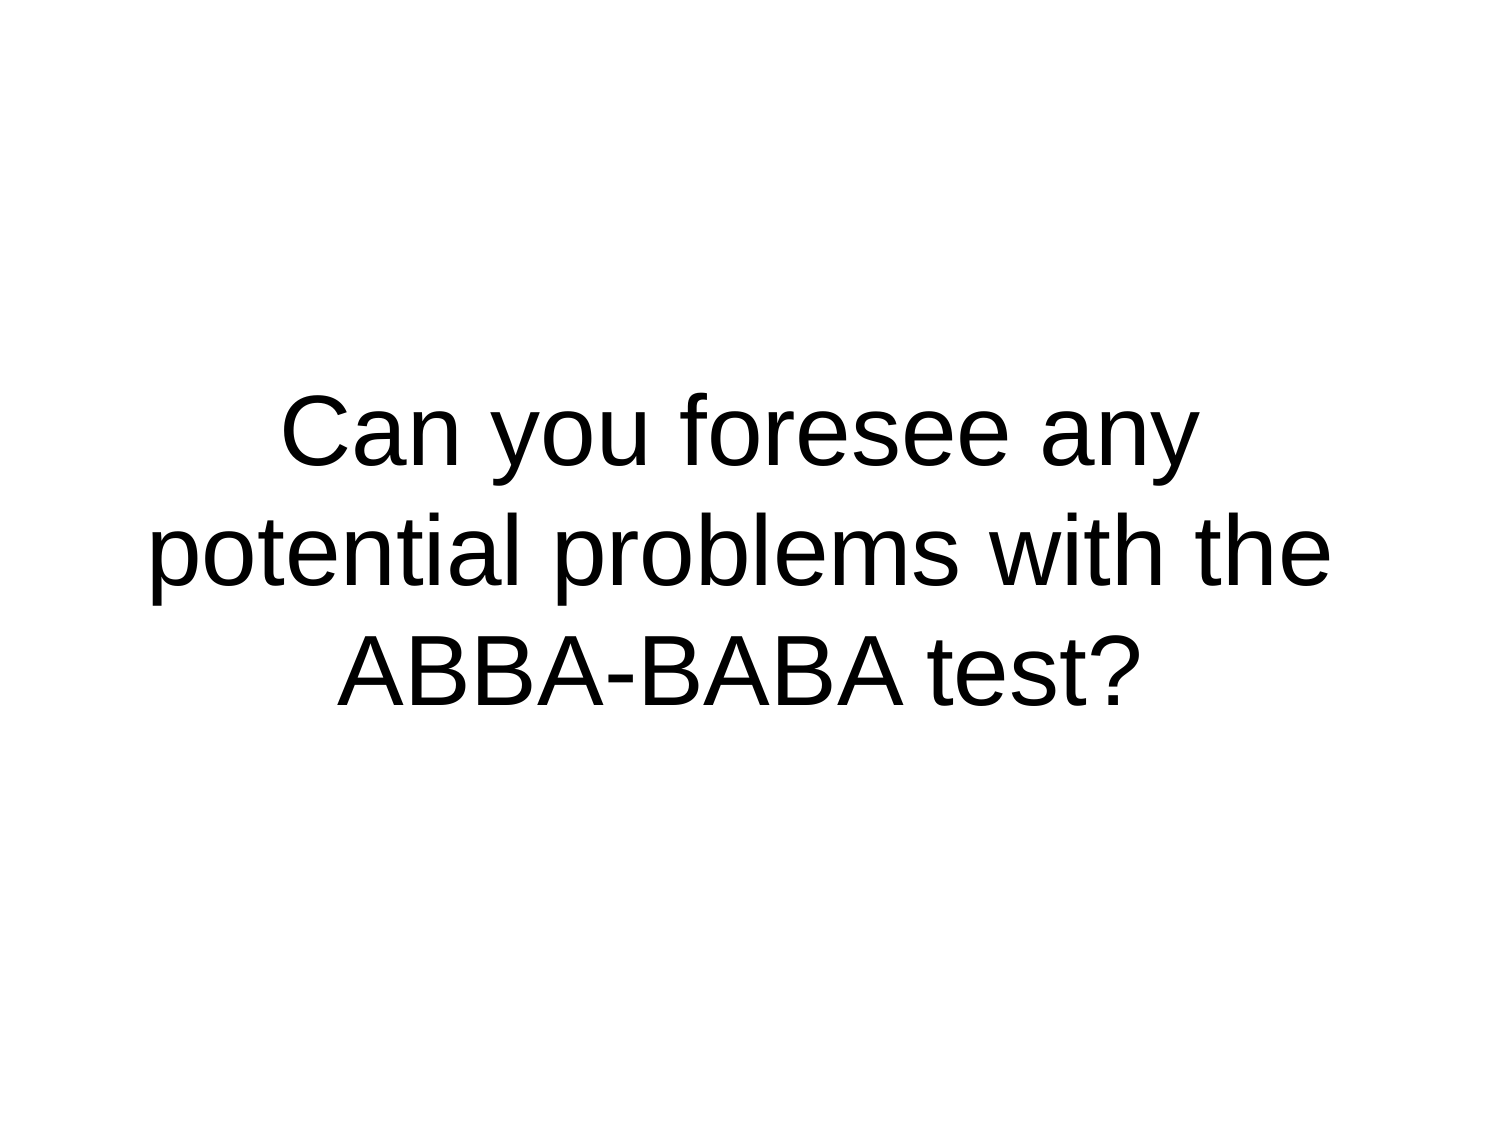

# Can you foresee any potential problems with the ABBA-BABA test?